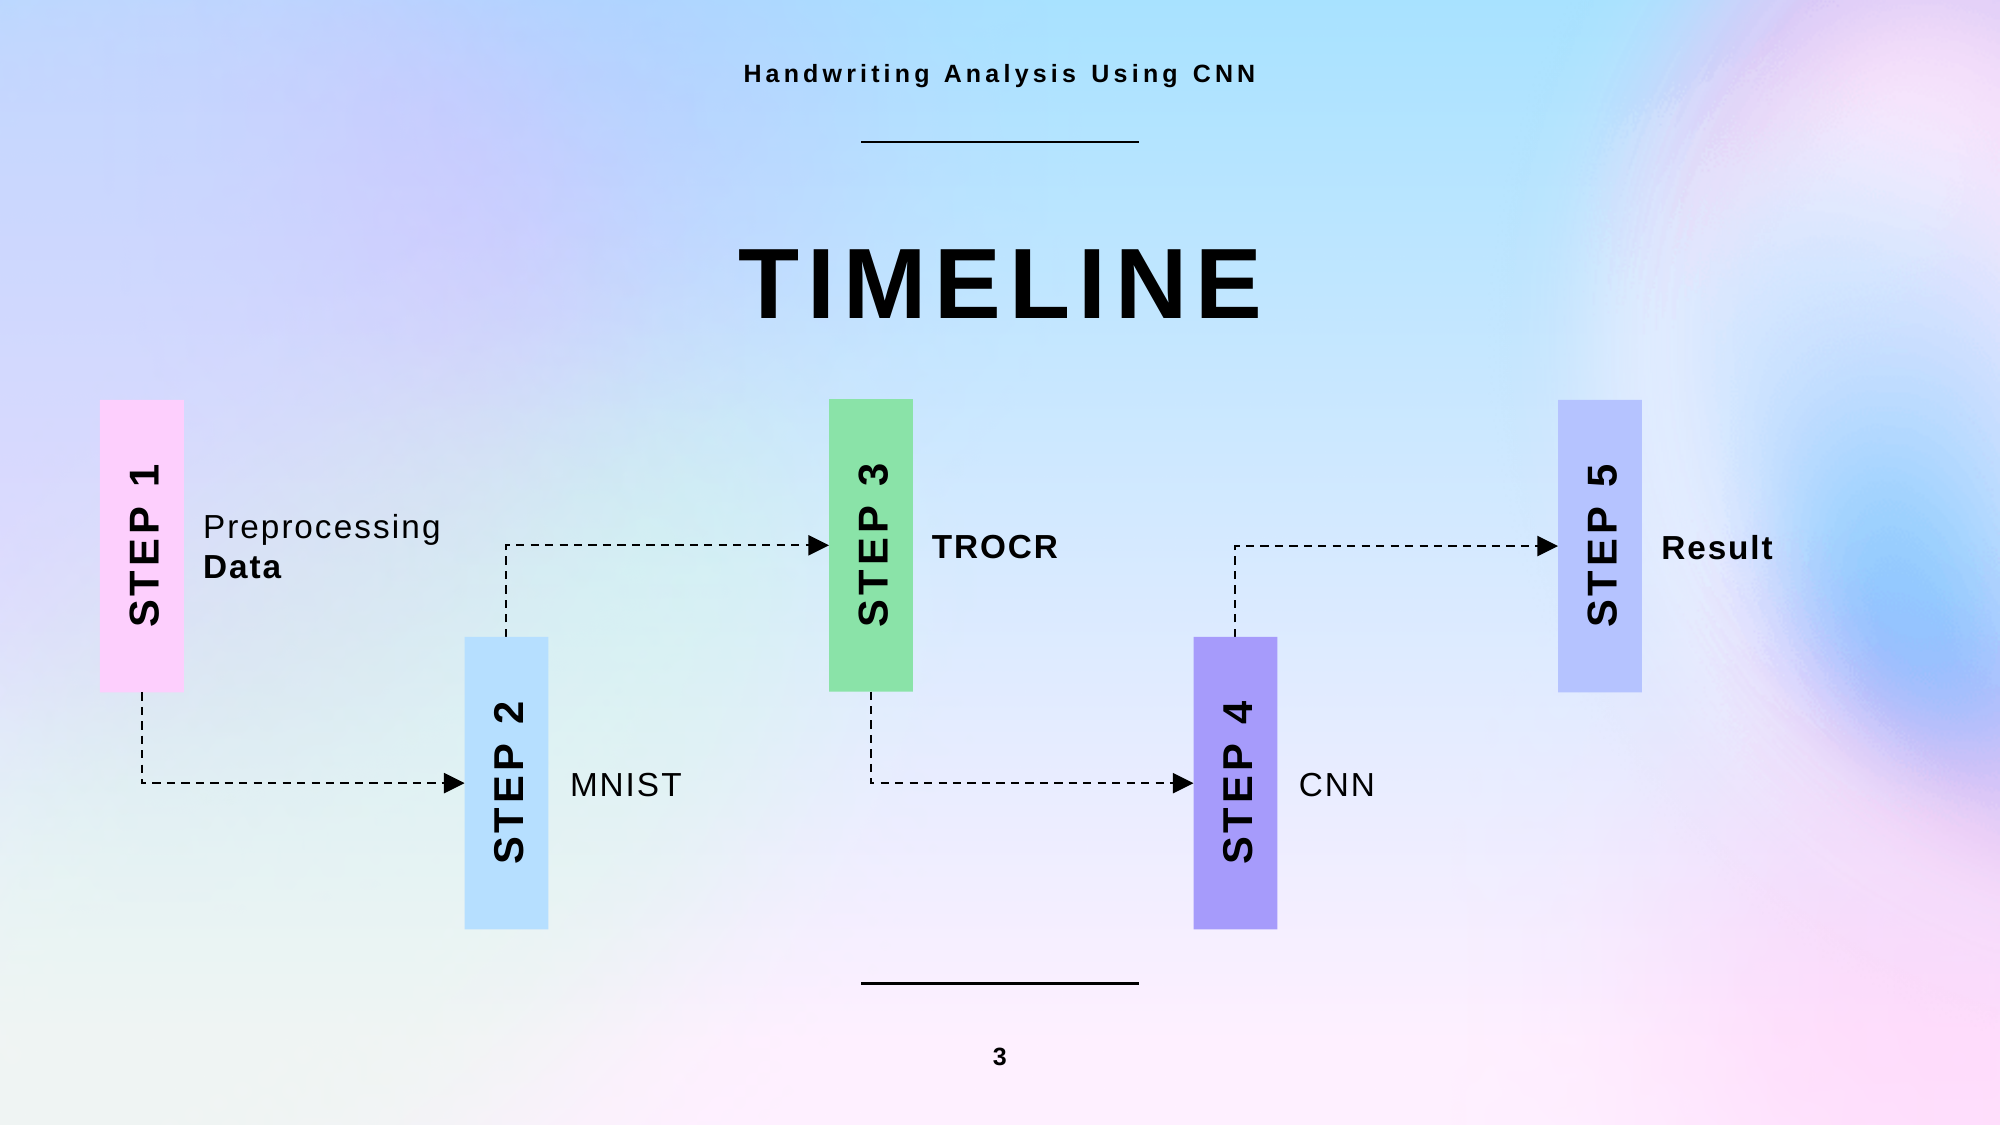

Handwriting Analysis Using CNN
# TIMELINE
Preprocessing
Data
TROCR
Result
Step 3
Step 1
Step 5
MNIST
CNN
Step 2
Step 4
3